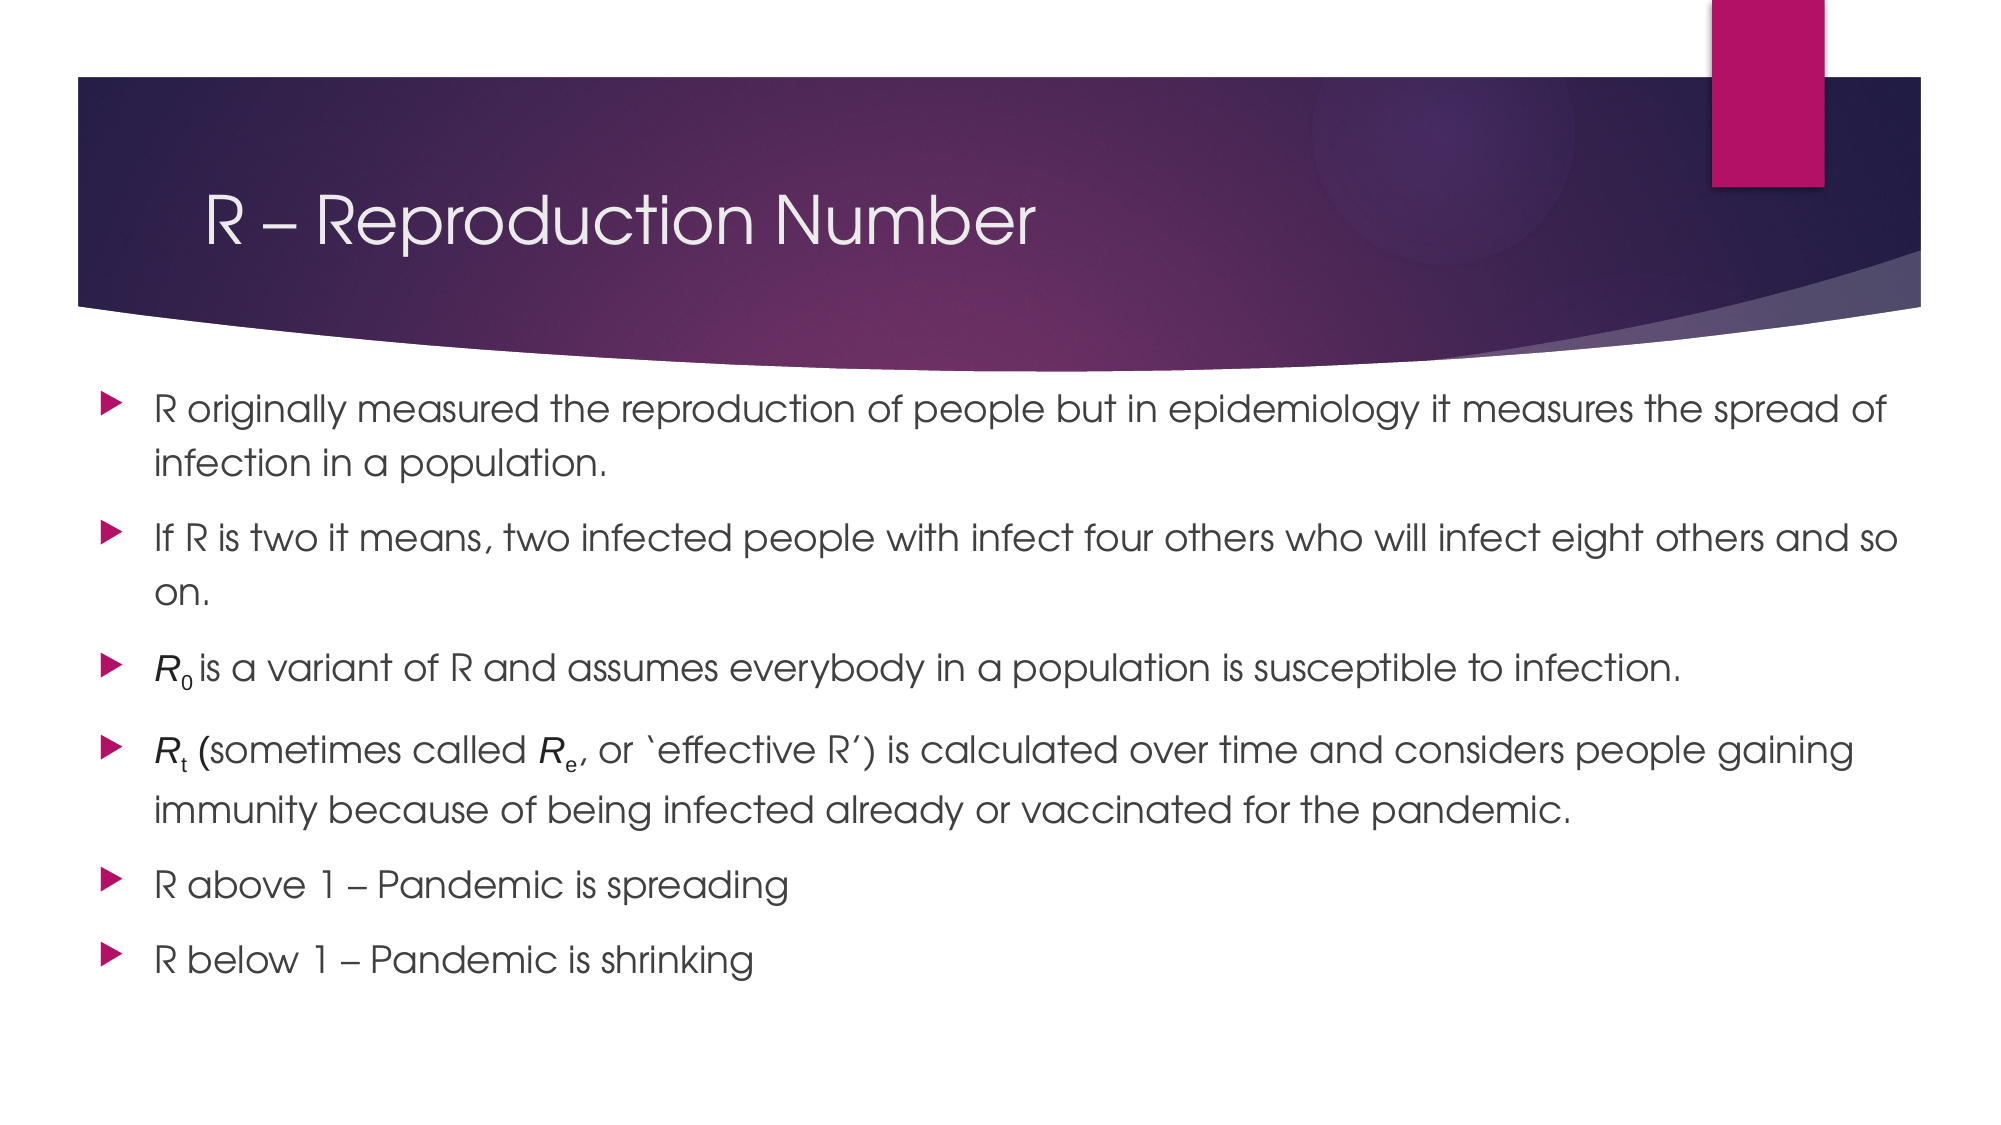

# R – Reproduction Number
R originally measured the reproduction of people but in epidemiology it measures the spread of infection in a population.
If R is two it means, two infected people with infect four others who will infect eight others and so on.
R0 is a variant of R and assumes everybody in a population is susceptible to infection.
Rt (sometimes called Re, or ‘effective R’) is calculated over time and considers people gaining immunity because of being infected already or vaccinated for the pandemic.
R above 1 – Pandemic is spreading
R below 1 – Pandemic is shrinking